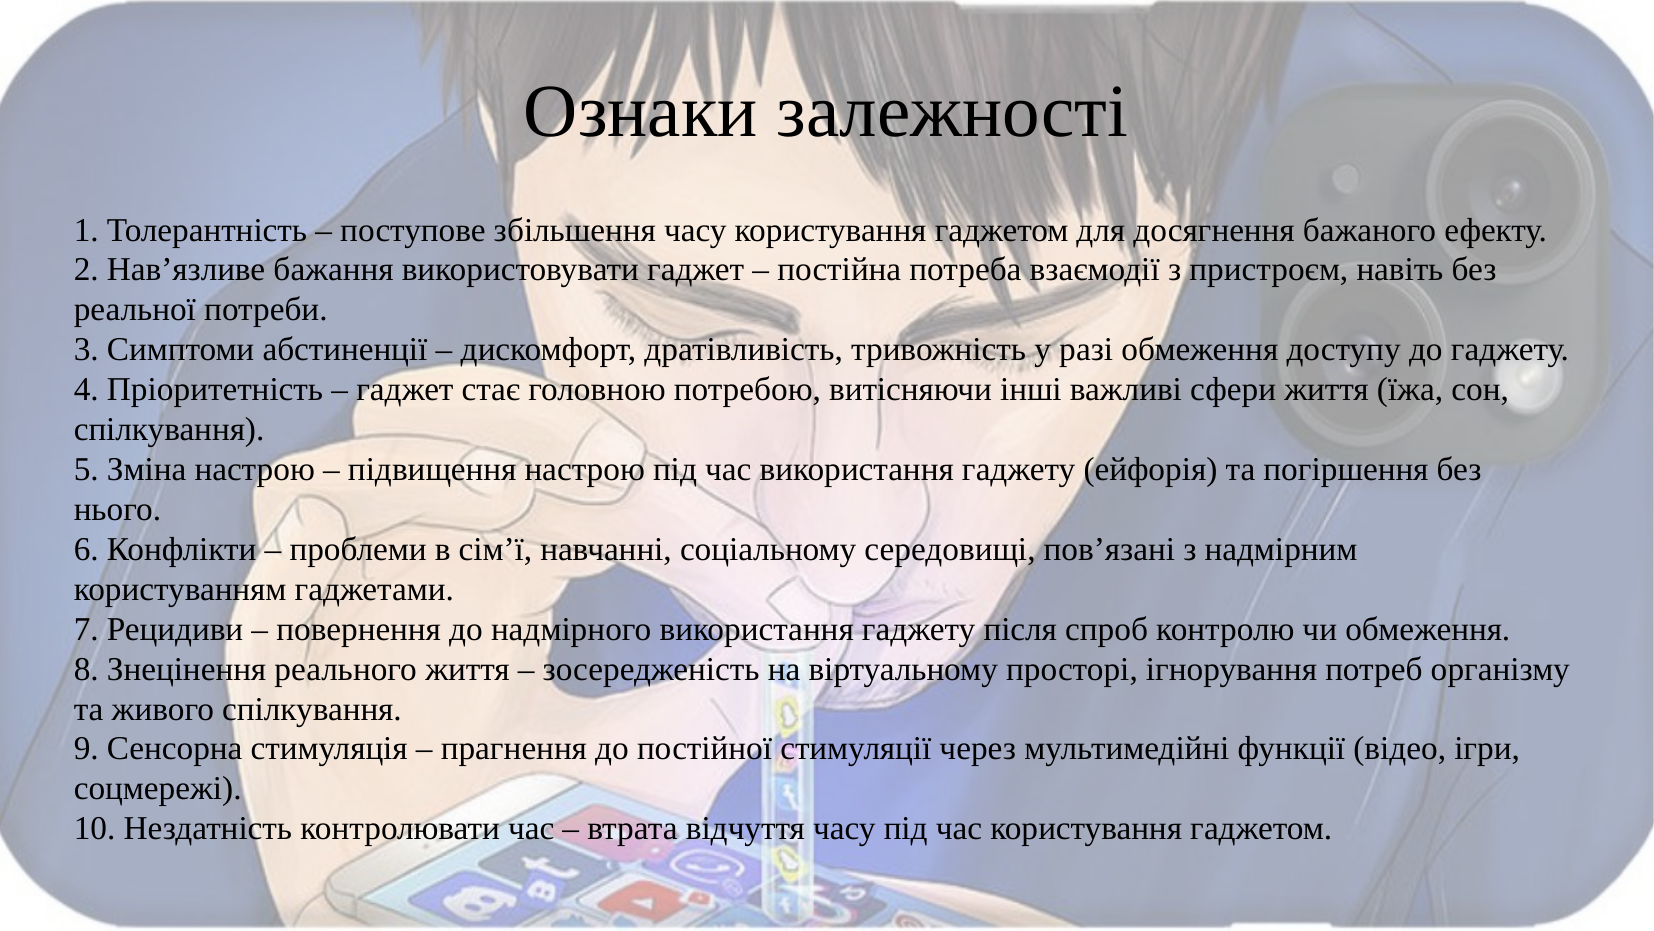

# Ознаки залежності
1. Толерантність – поступове збільшення часу користування гаджетом для досягнення бажаного ефекту.
2. Нав’язливе бажання використовувати гаджет – постійна потреба взаємодії з пристроєм, навіть без реальної потреби.
3. Симптоми абстиненції – дискомфорт, дратівливість, тривожність у разі обмеження доступу до гаджету.
4. Пріоритетність – гаджет стає головною потребою, витісняючи інші важливі сфери життя (їжа, сон, спілкування).
5. Зміна настрою – підвищення настрою під час використання гаджету (ейфорія) та погіршення без нього.
6. Конфлікти – проблеми в сім’ї, навчанні, соціальному середовищі, пов’язані з надмірним користуванням гаджетами.
7. Рецидиви – повернення до надмірного використання гаджету після спроб контролю чи обмеження.
8. Знецінення реального життя – зосередженість на віртуальному просторі, ігнорування потреб організму та живого спілкування.
9. Сенсорна стимуляція – прагнення до постійної стимуляції через мультимедійні функції (відео, ігри, соцмережі).
10. Нездатність контролювати час – втрата відчуття часу під час користування гаджетом.